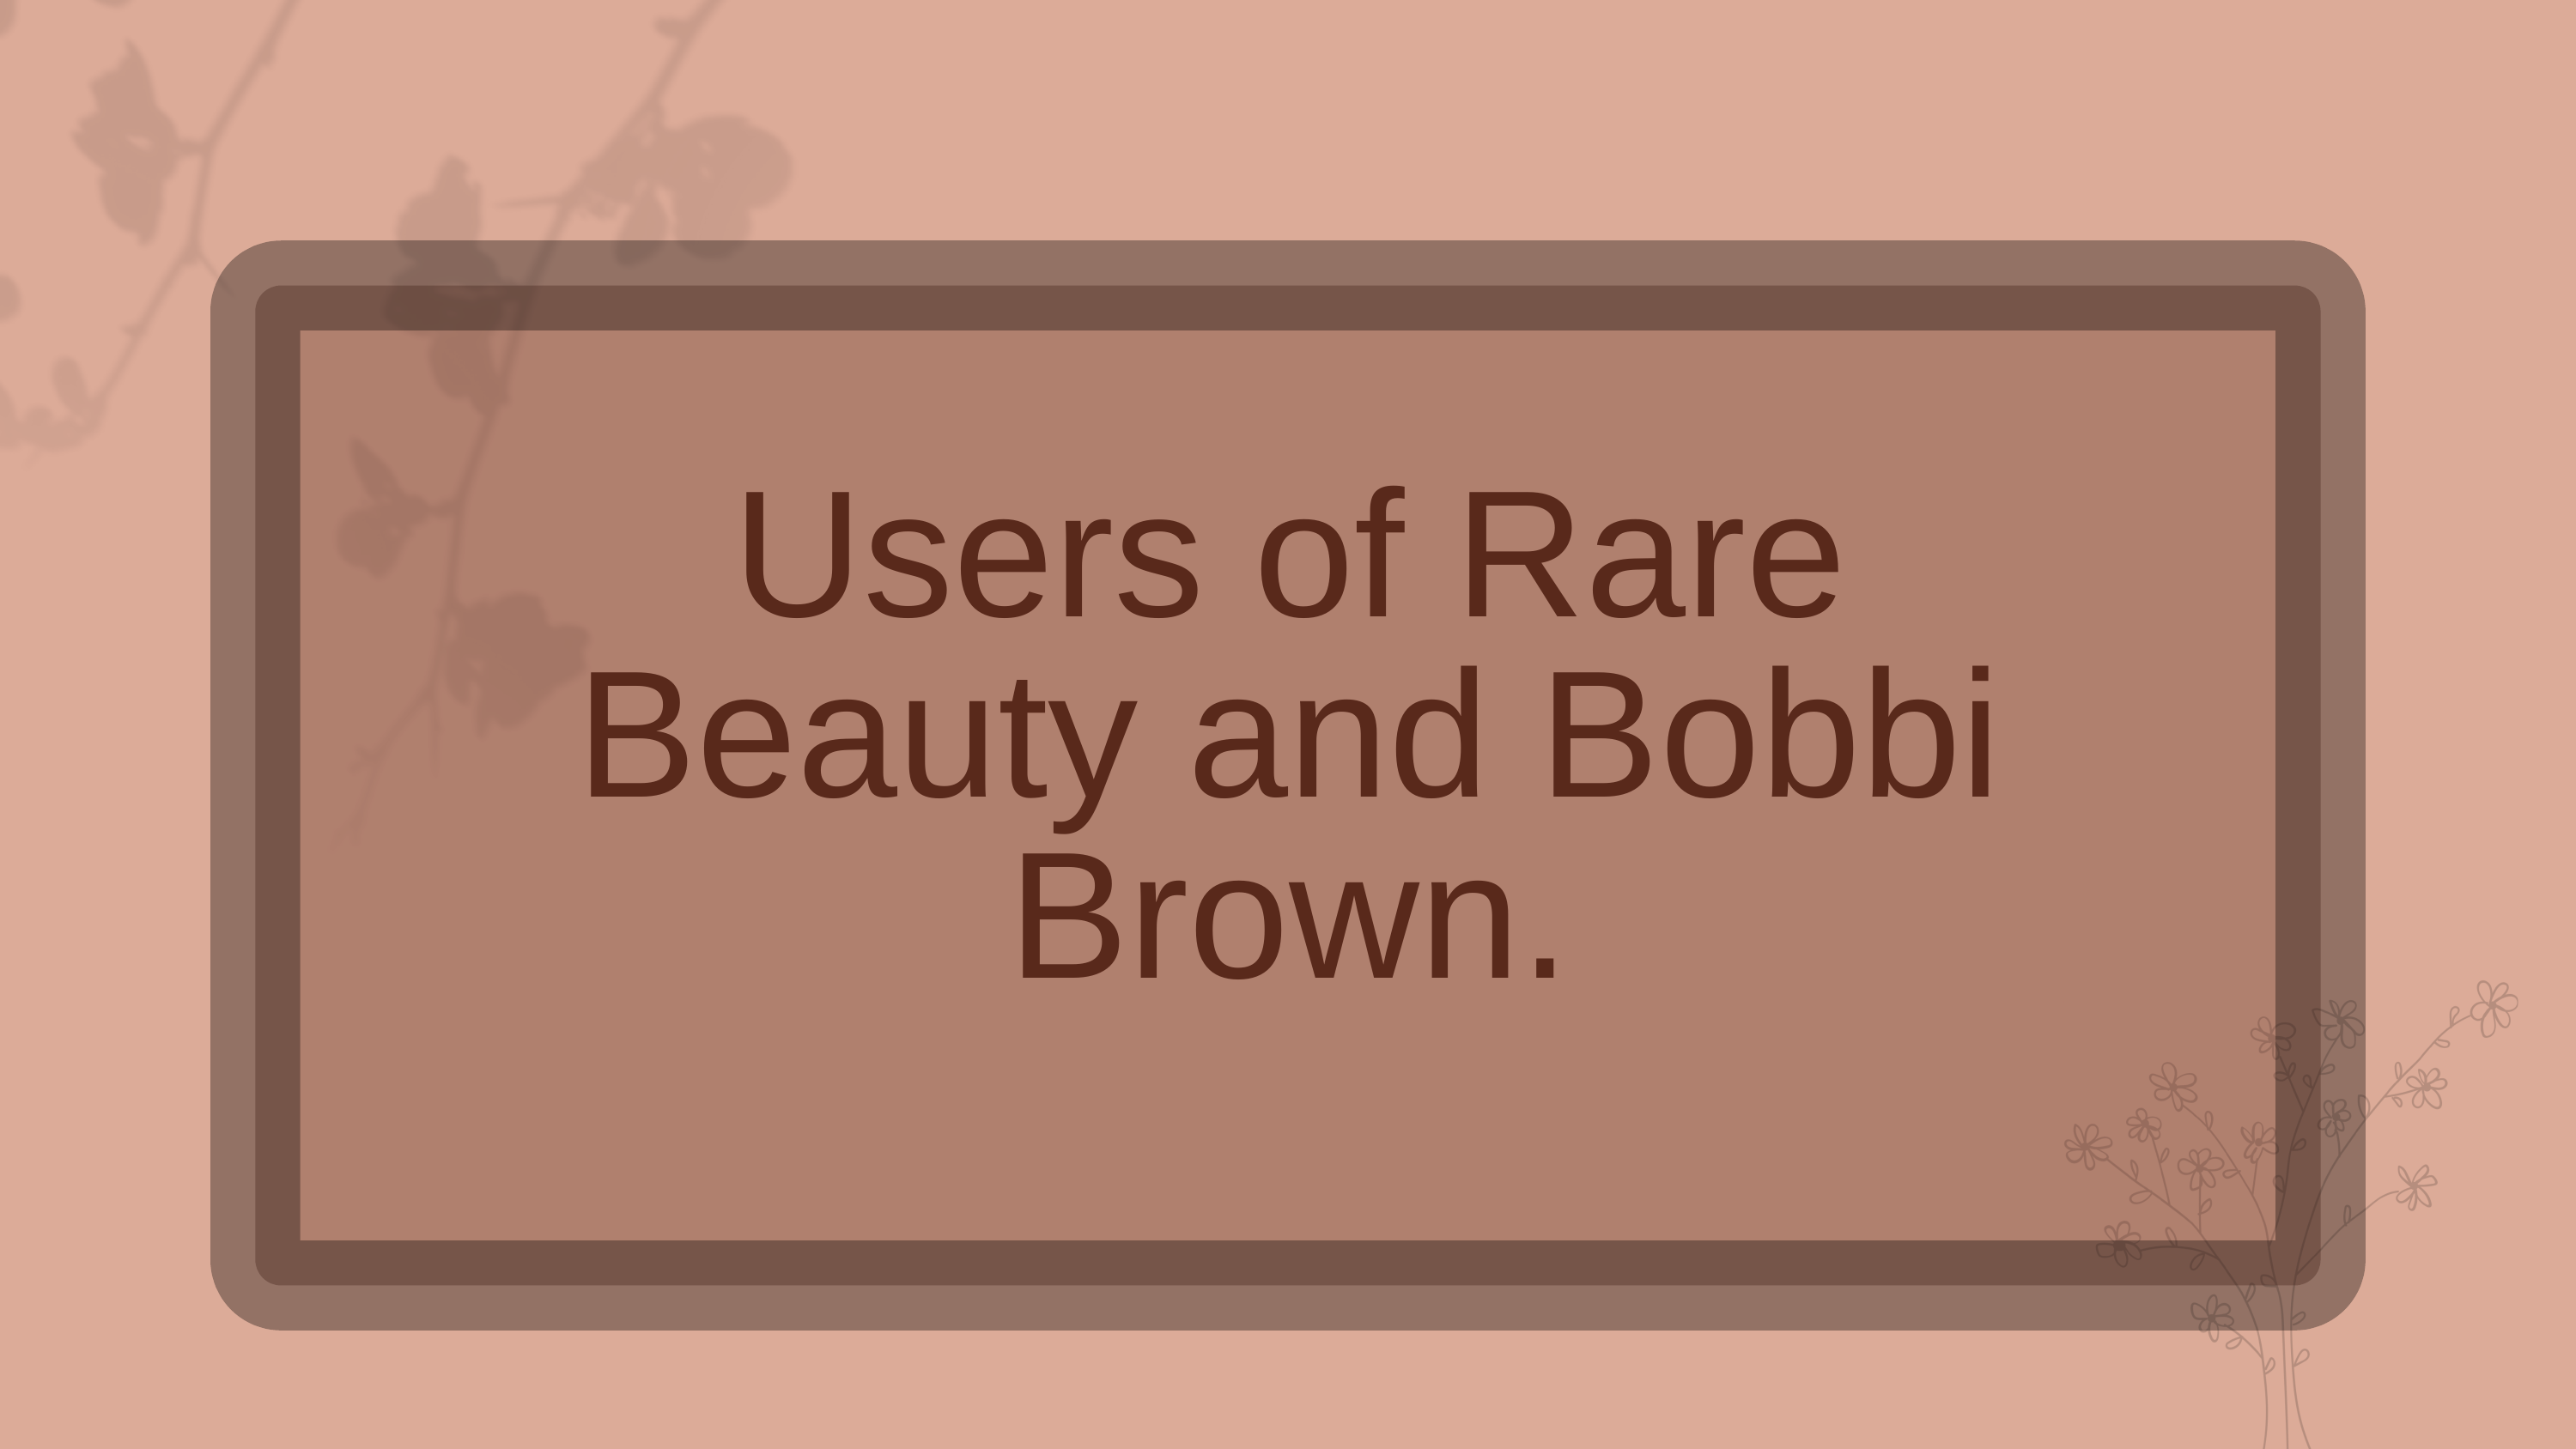

Users of Rare Beauty and Bobbi Brown.